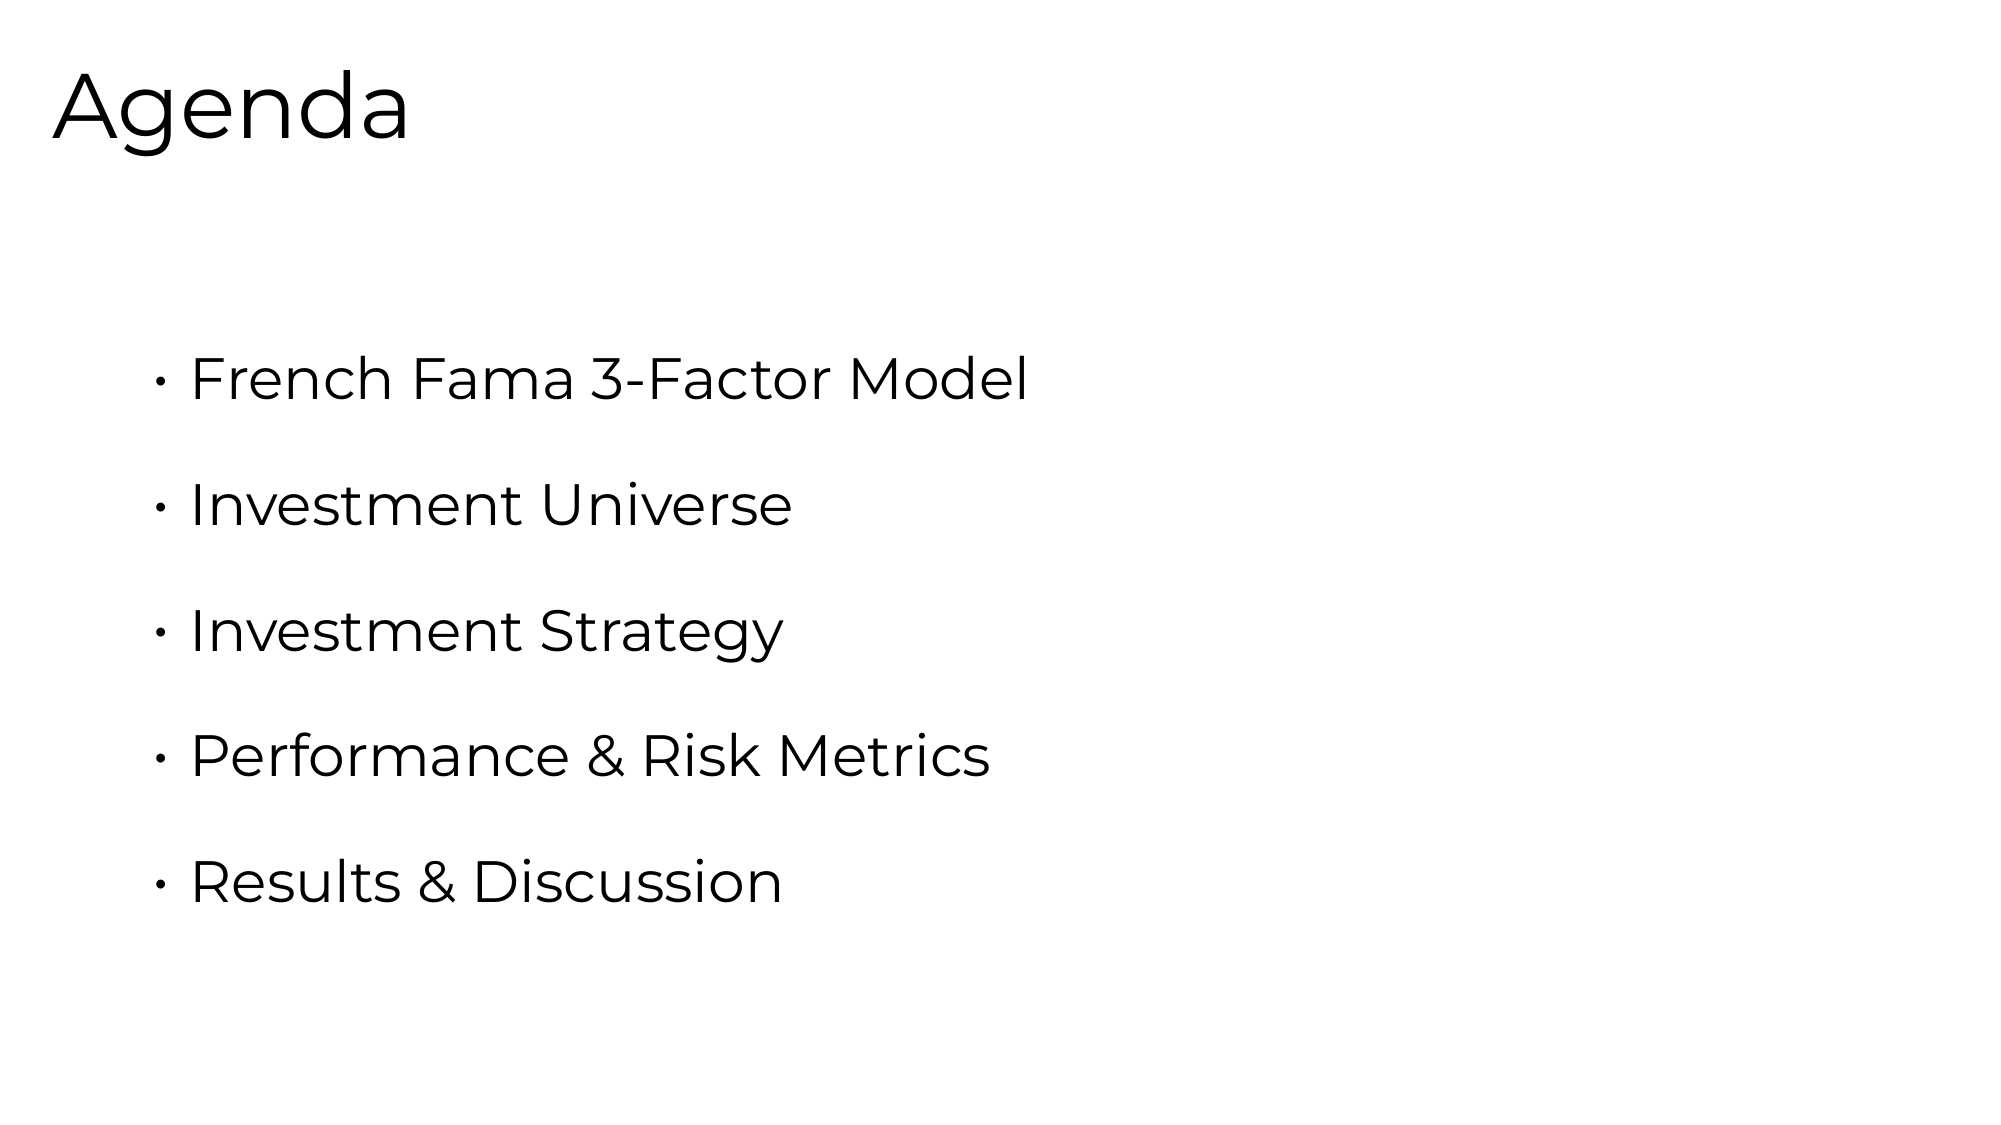

# Agenda
French Fama 3-Factor Model
Investment Universe
Investment Strategy
Performance & Risk Metrics
Results & Discussion